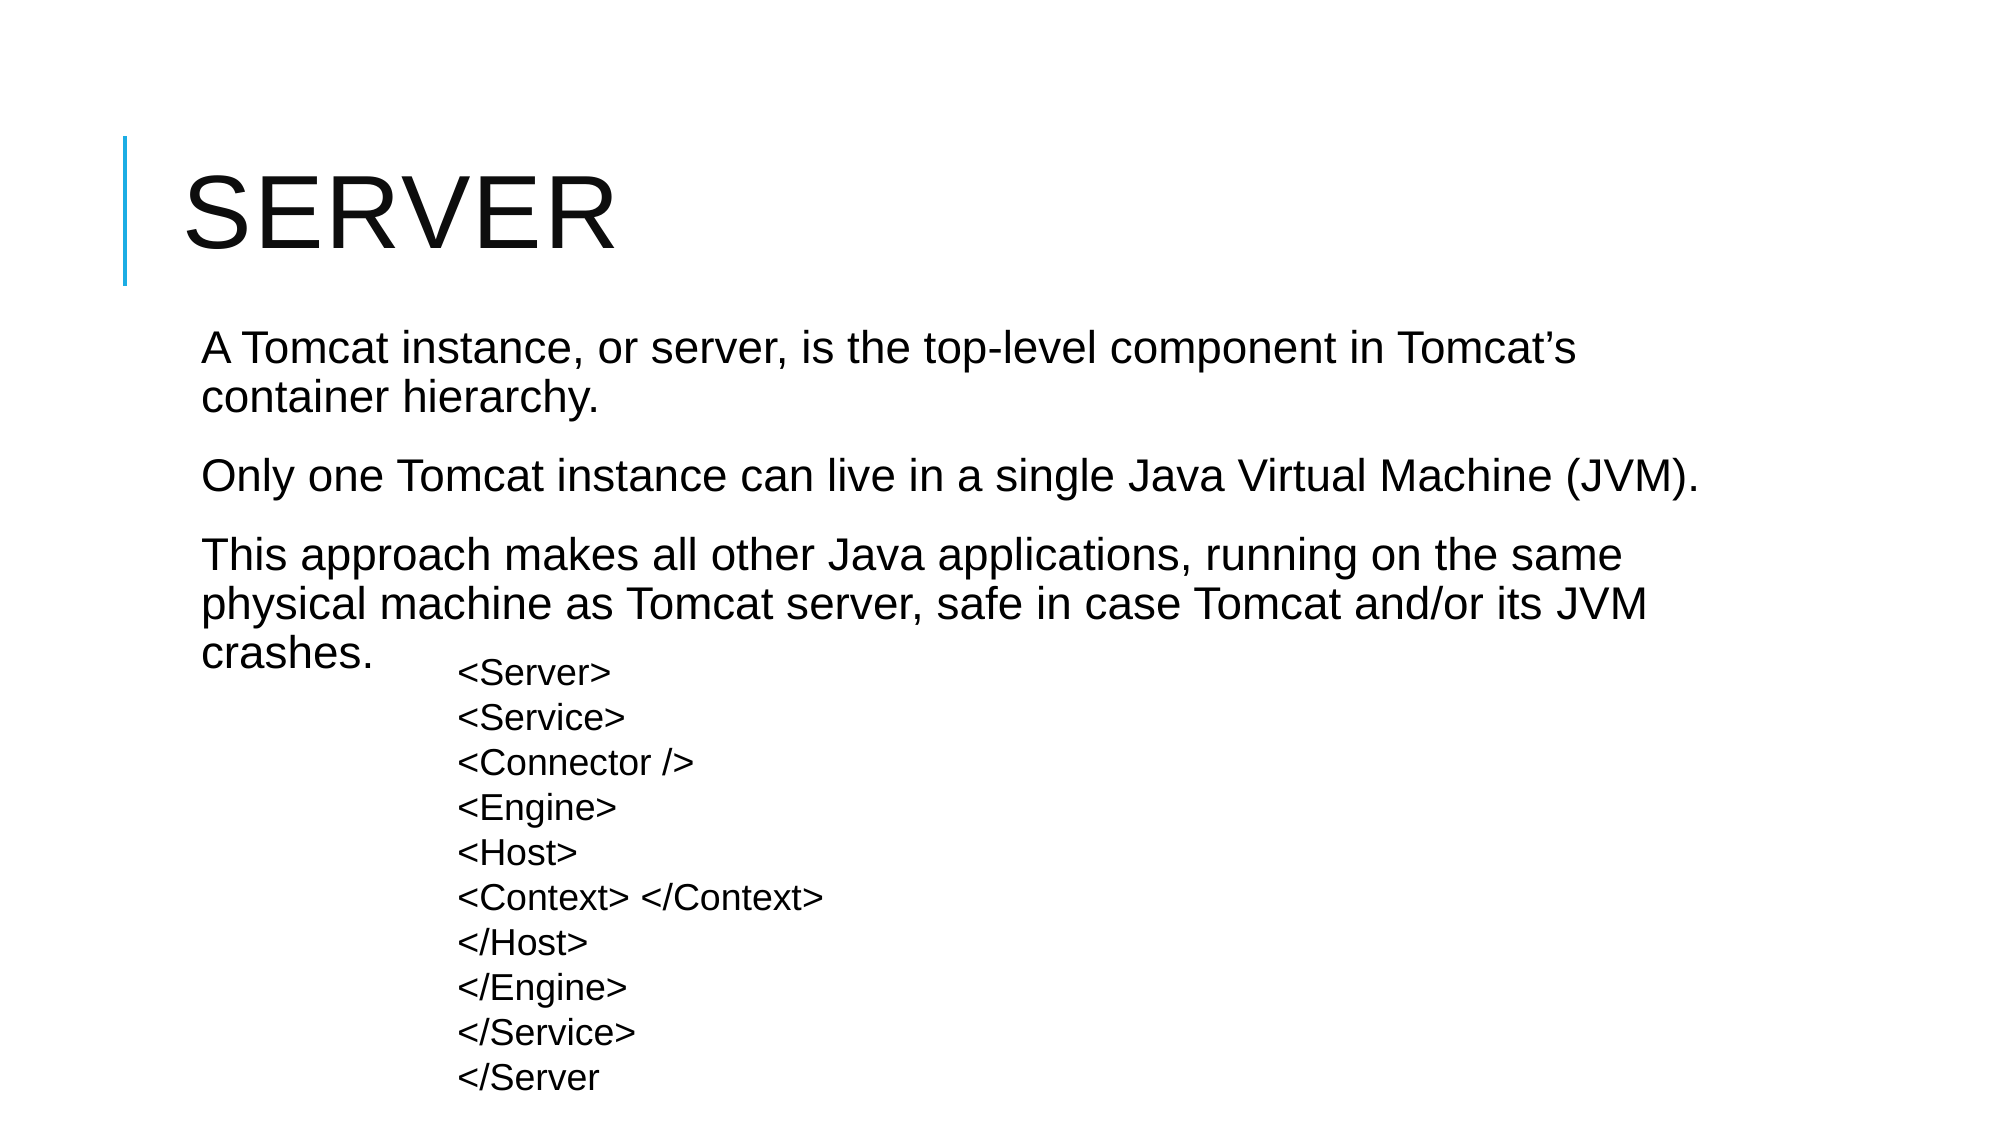

# Server
A Tomcat instance, or server, is the top-level component in Tomcat’s container hierarchy.
Only one Tomcat instance can live in a single Java Virtual Machine (JVM).
This approach makes all other Java applications, running on the same physical machine as Tomcat server, safe in case Tomcat and/or its JVM crashes.
<Server>
<Service>
<Connector />
<Engine>
<Host>
<Context> </Context>
</Host>
</Engine>
</Service>
</Server